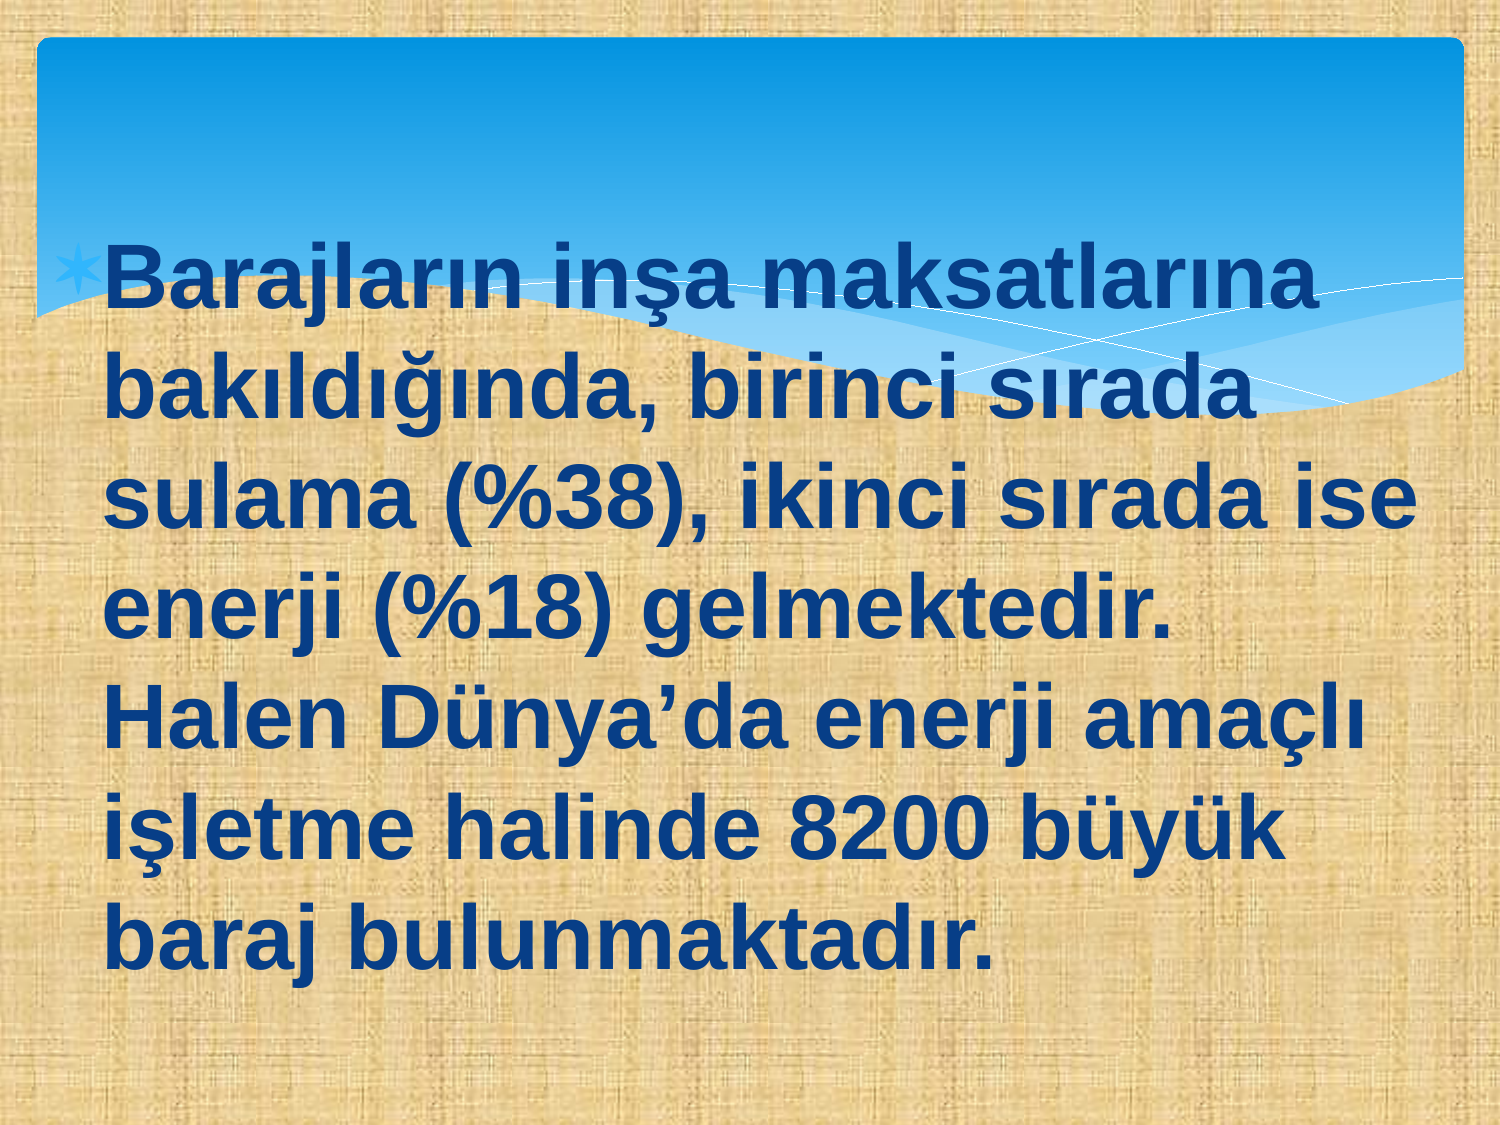

Barajların inşa maksatlarına bakıldığında, birinci sırada sulama (%38), ikinci sırada ise enerji (%18) gelmektedir. Halen Dünya’da enerji amaçlı işletme halinde 8200 büyük baraj bulunmaktadır.